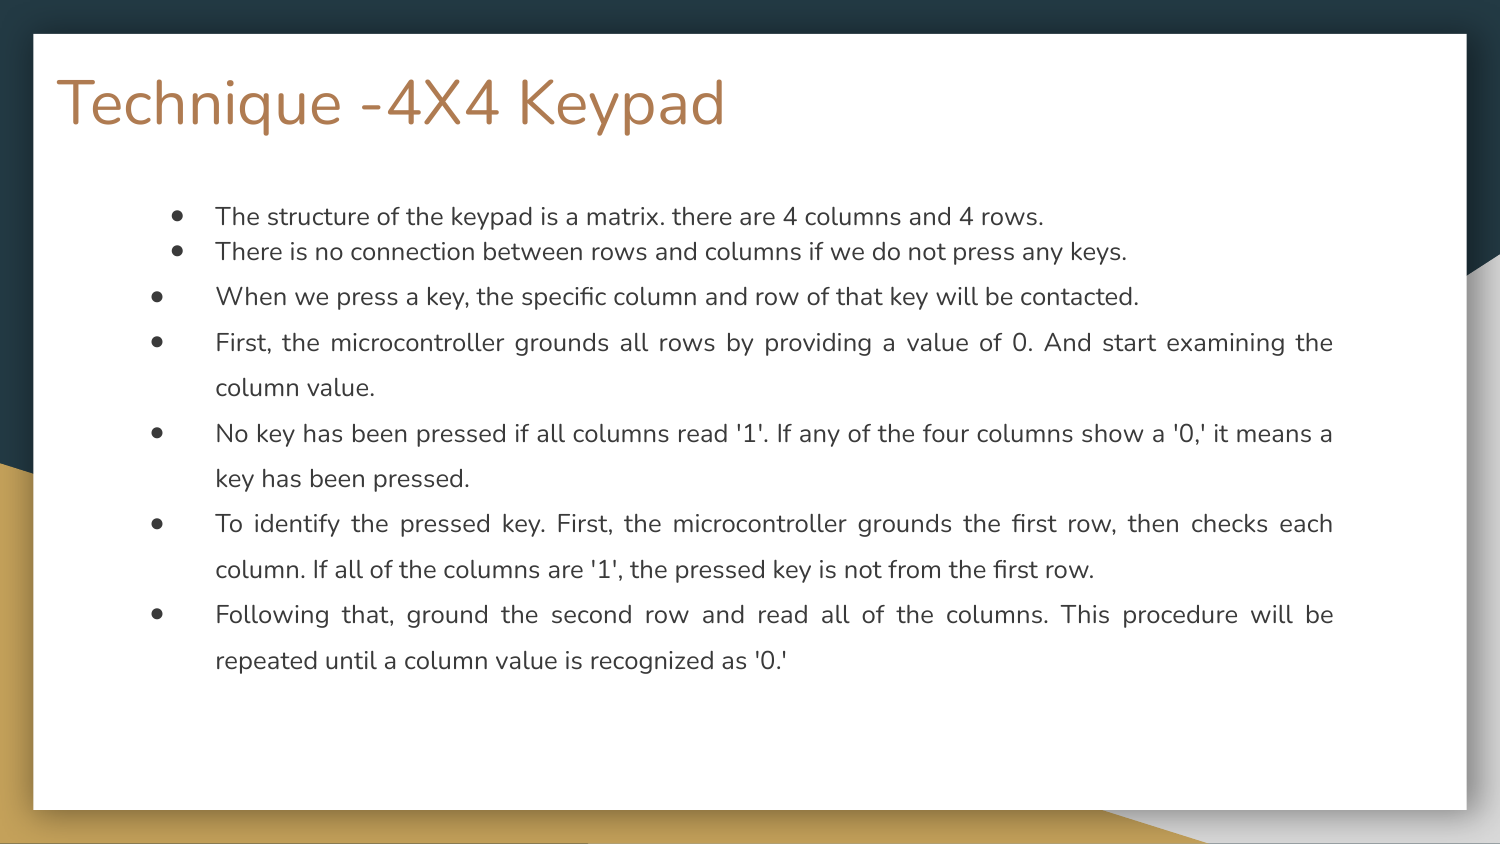

# Technique -4X4 Keypad
The structure of the keypad is a matrix. there are 4 columns and 4 rows.
There is no connection between rows and columns if we do not press any keys.
When we press a key, the specific column and row of that key will be contacted.
First, the microcontroller grounds all rows by providing a value of 0. And start examining the column value.
No key has been pressed if all columns read '1'. If any of the four columns show a '0,' it means a key has been pressed.
To identify the pressed key. First, the microcontroller grounds the first row, then checks each column. If all of the columns are '1', the pressed key is not from the first row.
Following that, ground the second row and read all of the columns. This procedure will be repeated until a column value is recognized as '0.'